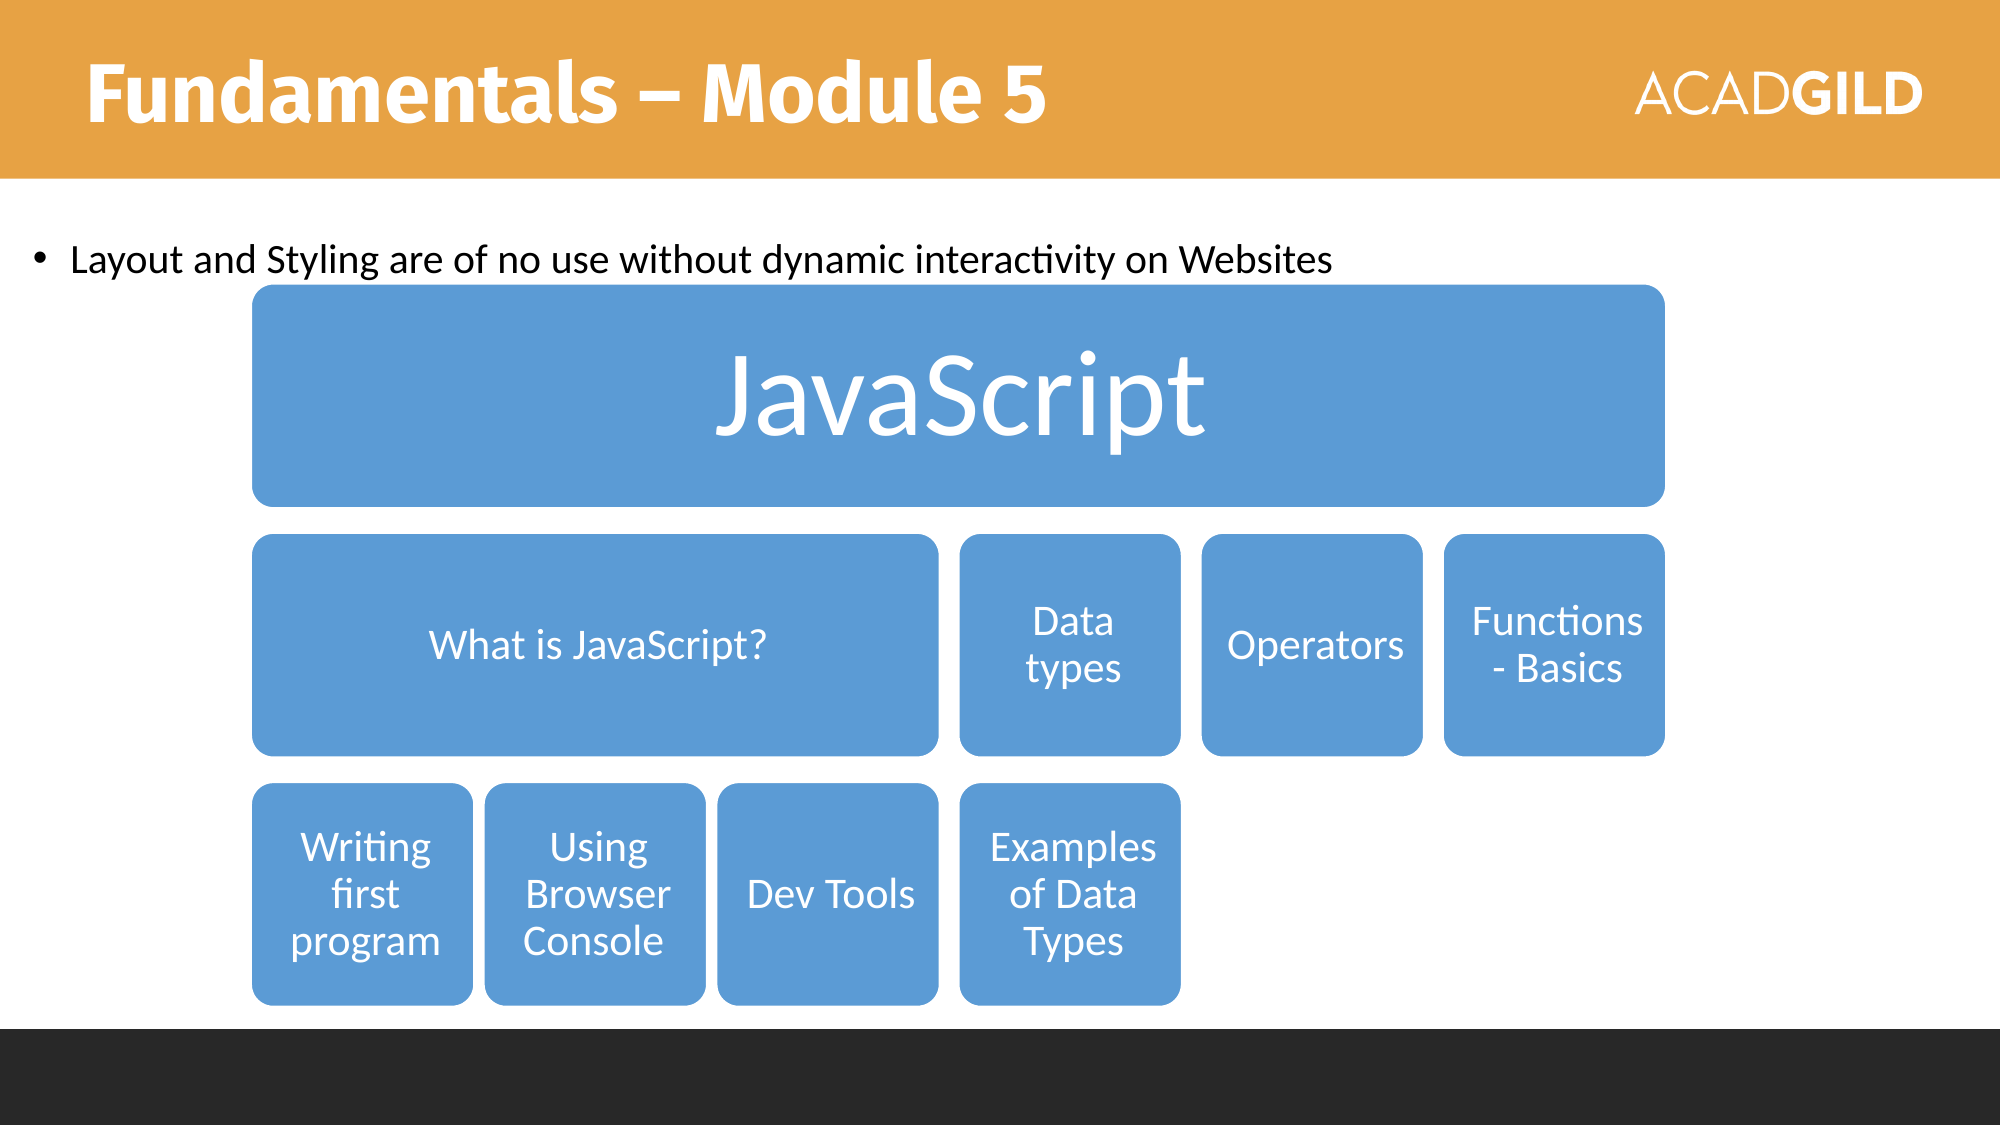

Fundamentals – Module 5
Layout and Styling are of no use without dynamic interactivity on Websites

JavaScript
What is JavaScript?
Writing first program
Using Browser Console
Dev Tools
Data types
Examples of Data Types
Operators
Functions - Basics